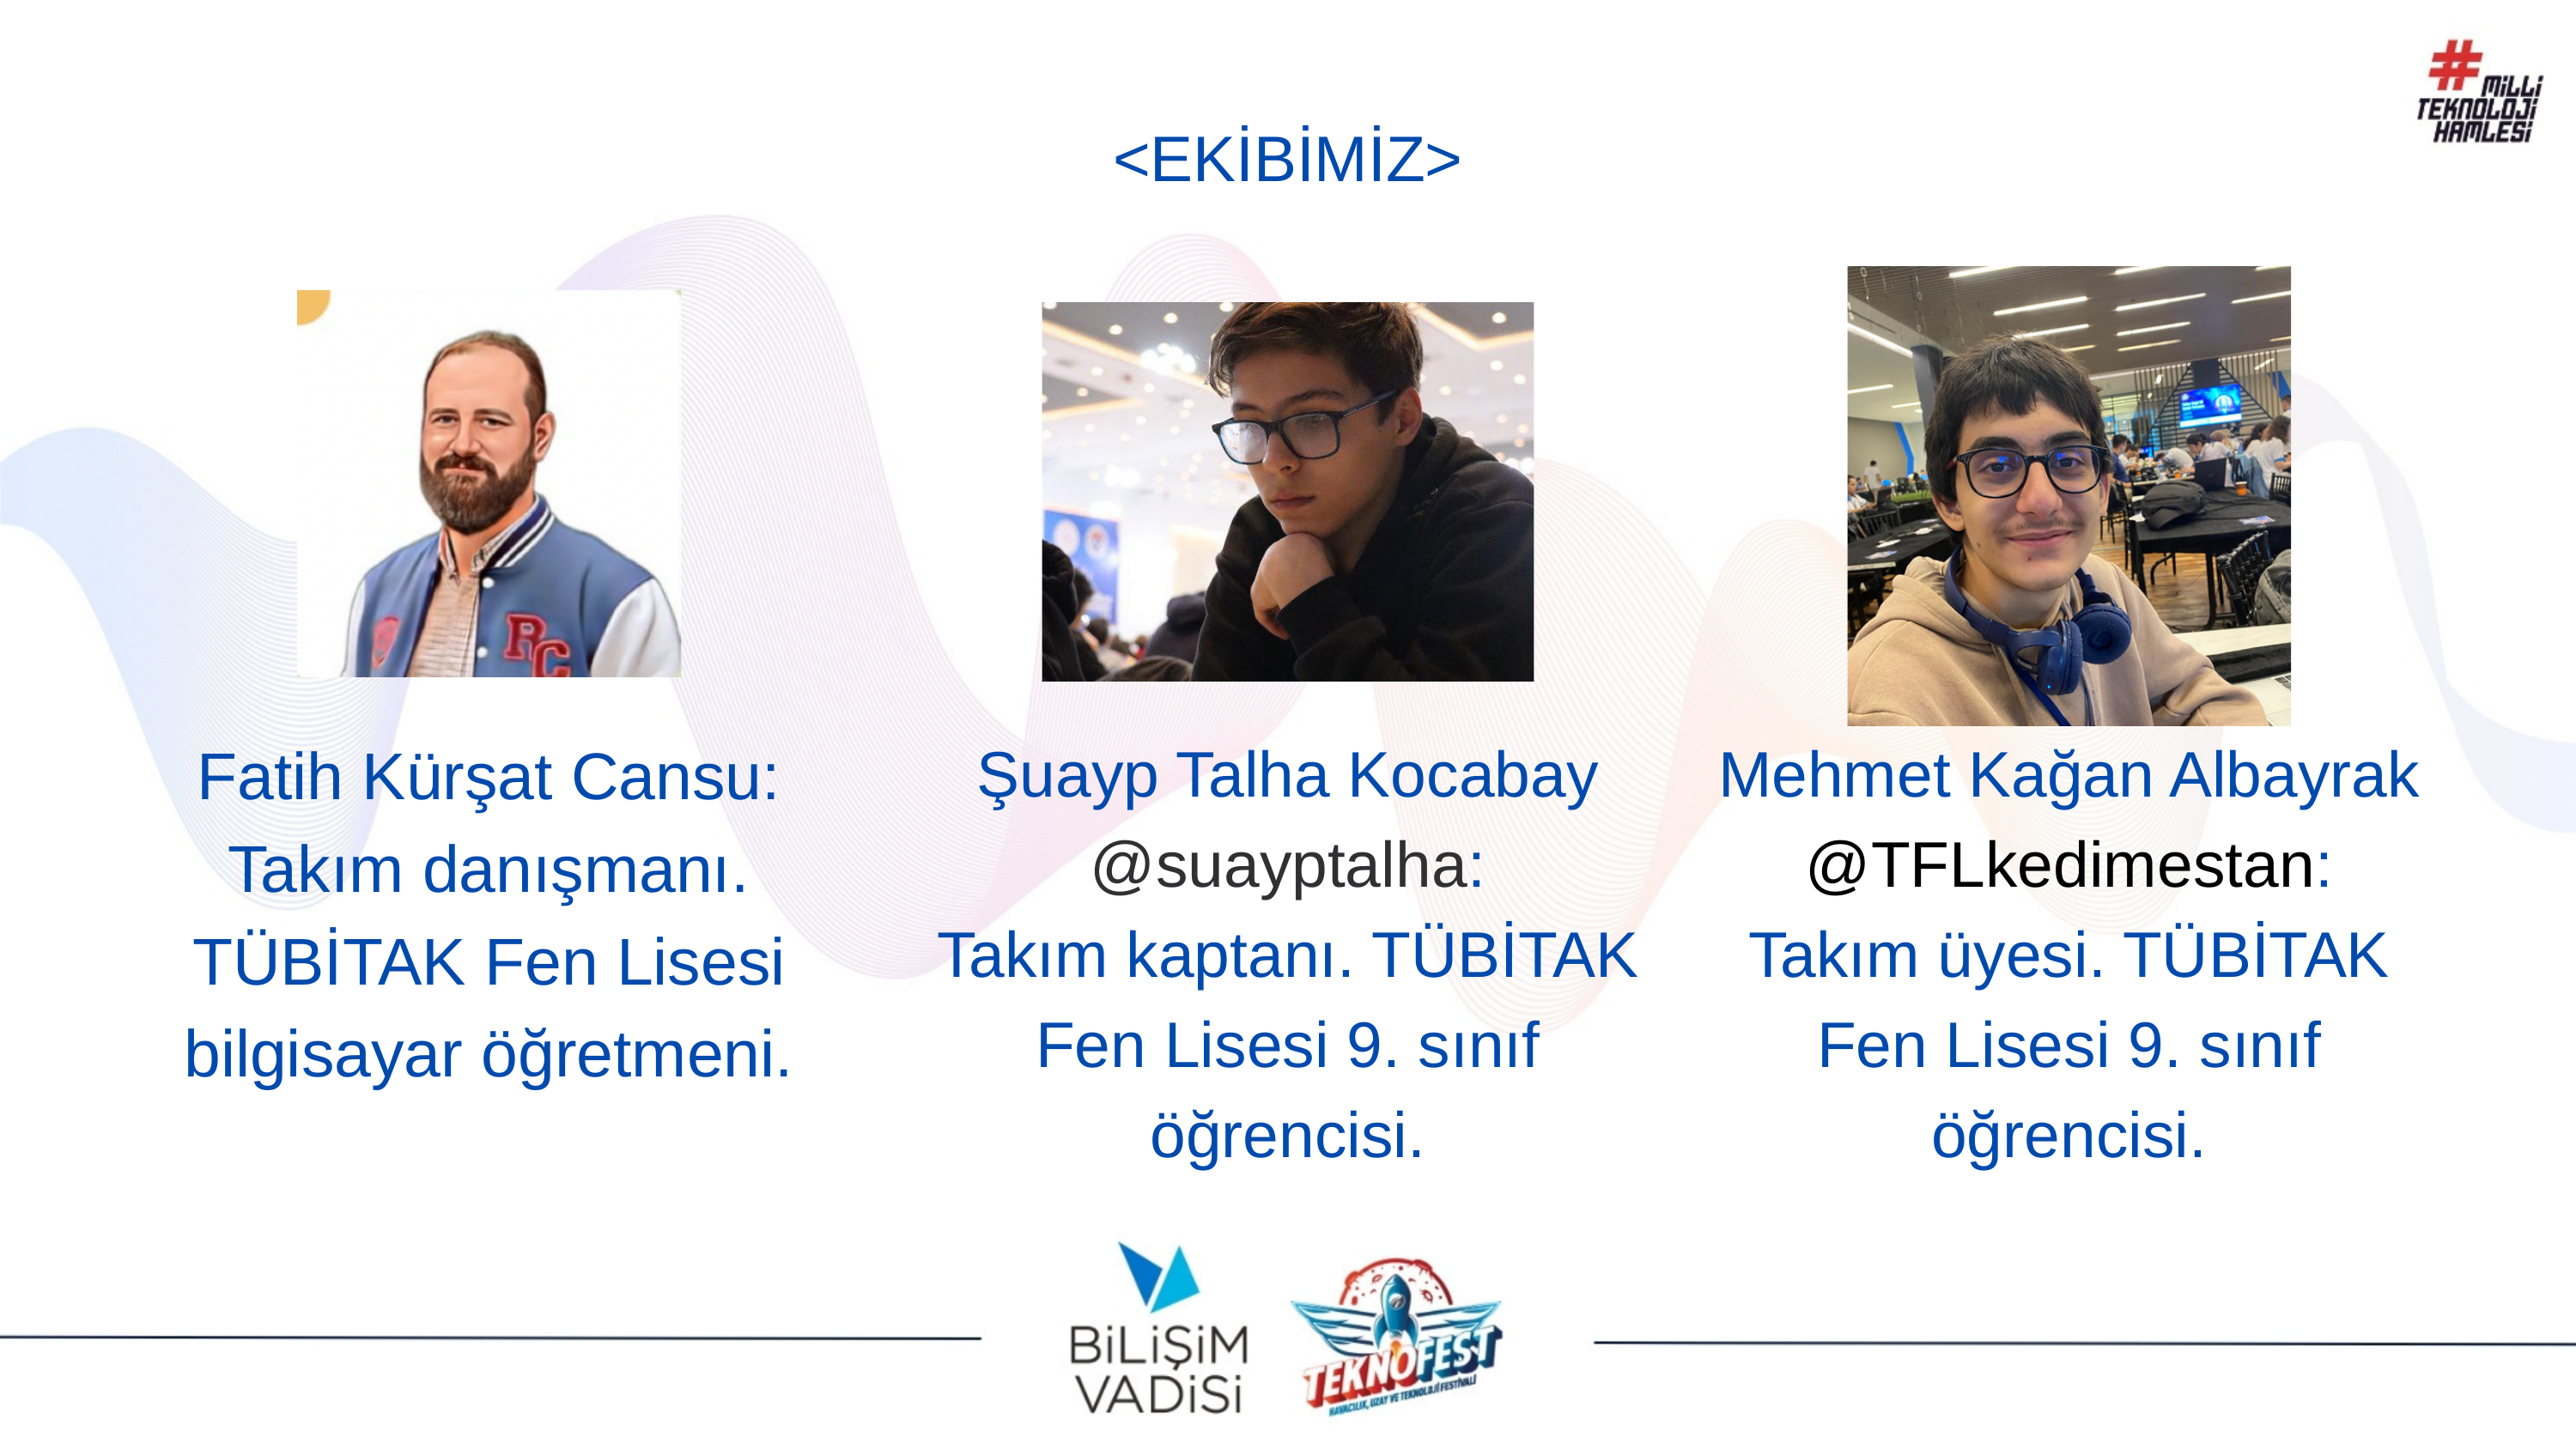

<EKİBİMİZ>

Fatih Kürşat Cansu:
Takım danışmanı.
TÜBİTAK Fen Lisesi bilgisayar öğretmeni.
Şuayp Talha Kocabay @suayptalha:
Takım kaptanı. TÜBİTAK Fen Lisesi 9. sınıf öğrencisi.
Mehmet Kağan Albayrak @TFLkedimestan:
Takım üyesi. TÜBİTAK Fen Lisesi 9. sınıf öğrencisi.